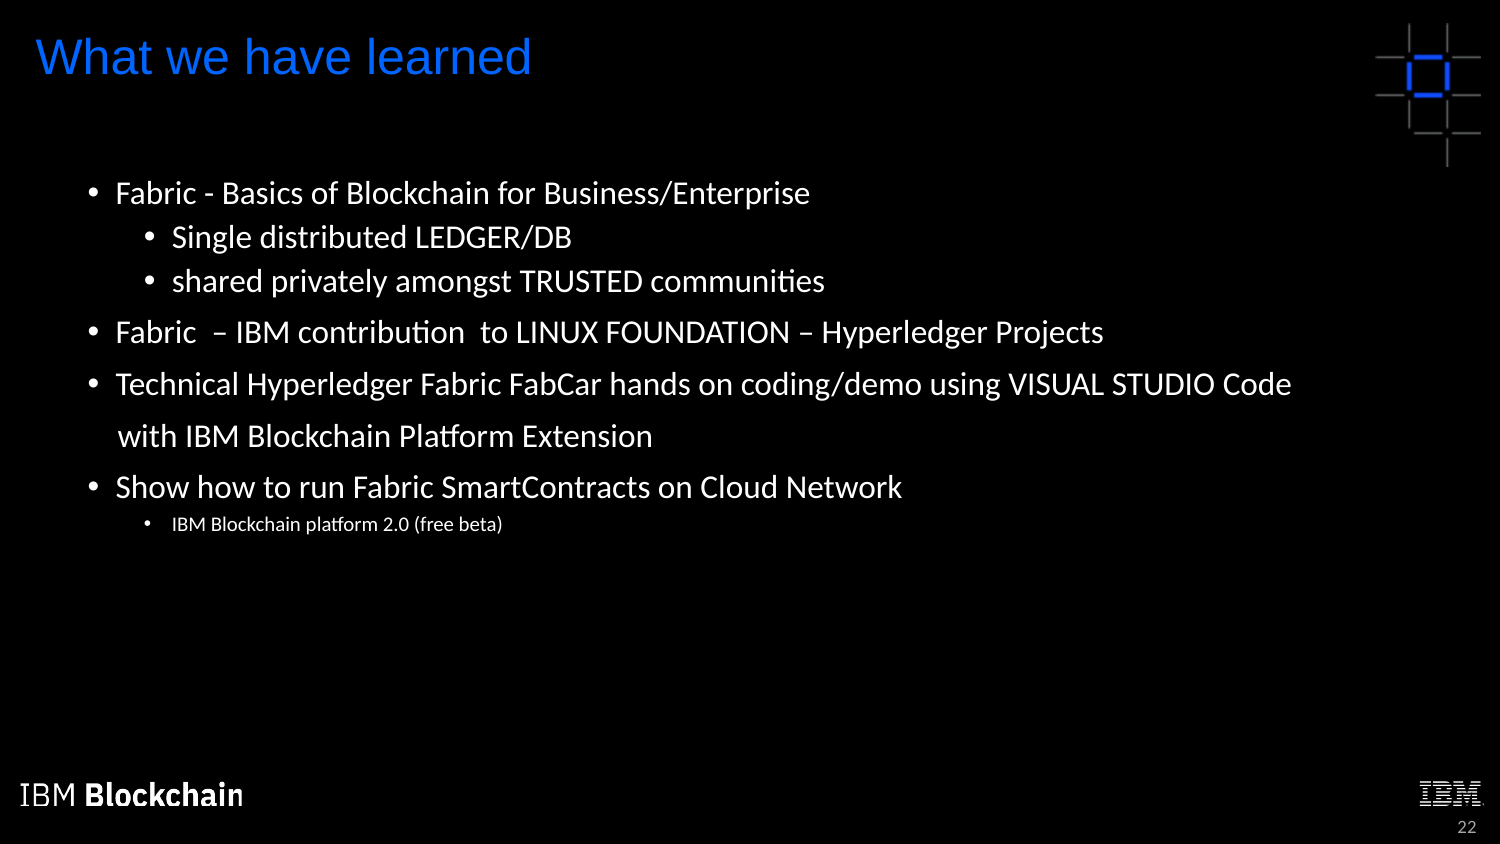

What we have learned

Fabric - Basics of Blockchain for Business/Enterprise
Single distributed LEDGER/DB
shared privately amongst TRUSTED communities
Fabric  – IBM contribution  to LINUX FOUNDATION – Hyperledger Projects
Technical Hyperledger Fabric FabCar hands on coding/demo using VISUAL STUDIO Code
    with IBM Blockchain Platform Extension
Show how to run Fabric SmartContracts on Cloud Network
IBM Blockchain platform 2.0 (free beta)